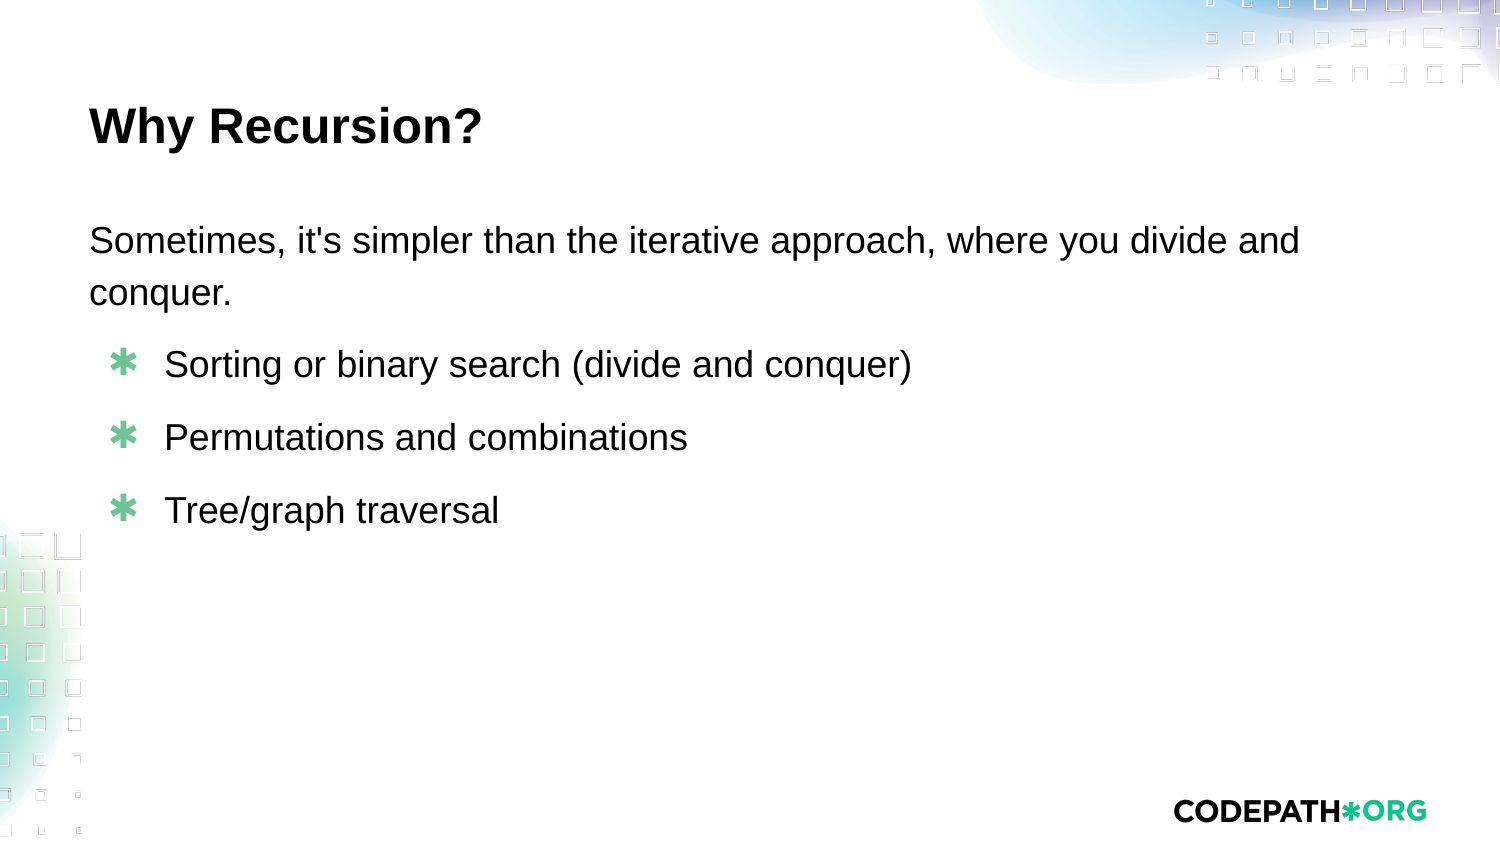

# Why Recursion?
Sometimes, it's simpler than the iterative approach, where you divide and conquer.
Sorting or binary search (divide and conquer)
Permutations and combinations
Tree/graph traversal